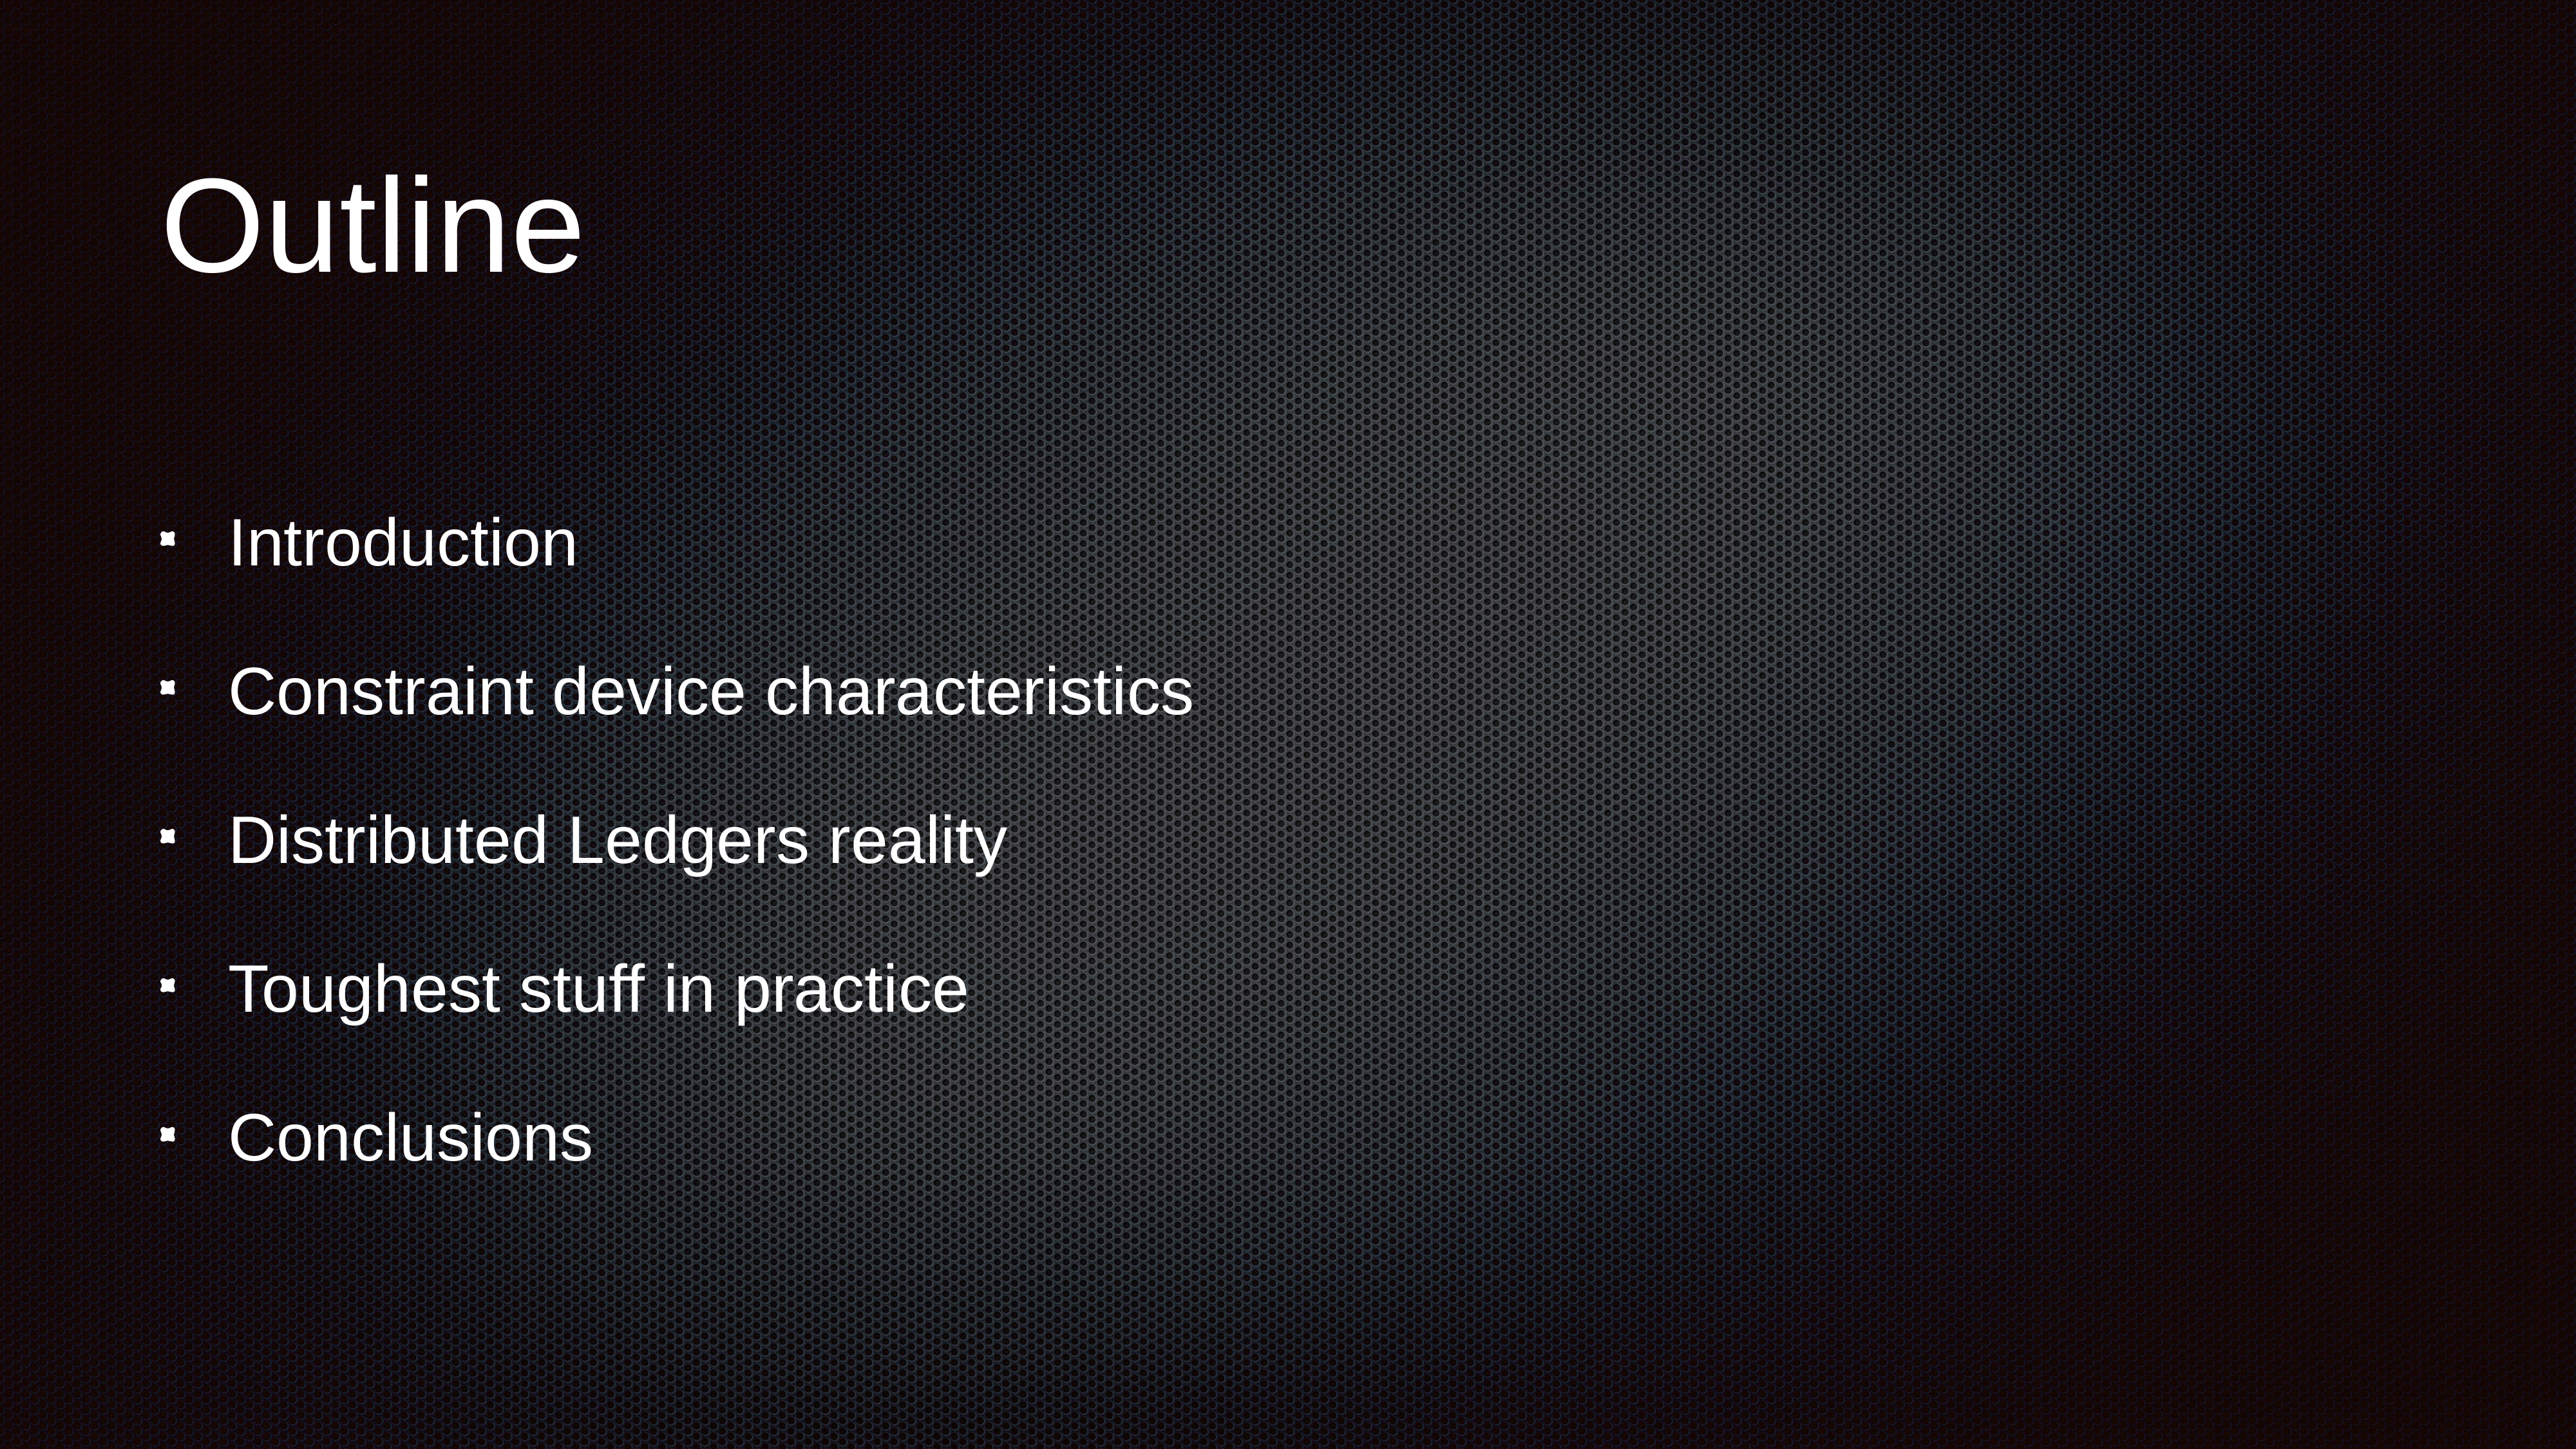

# Outline
Introduction
Constraint device characteristics
Distributed Ledgers reality
Toughest stuff in practice
Conclusions